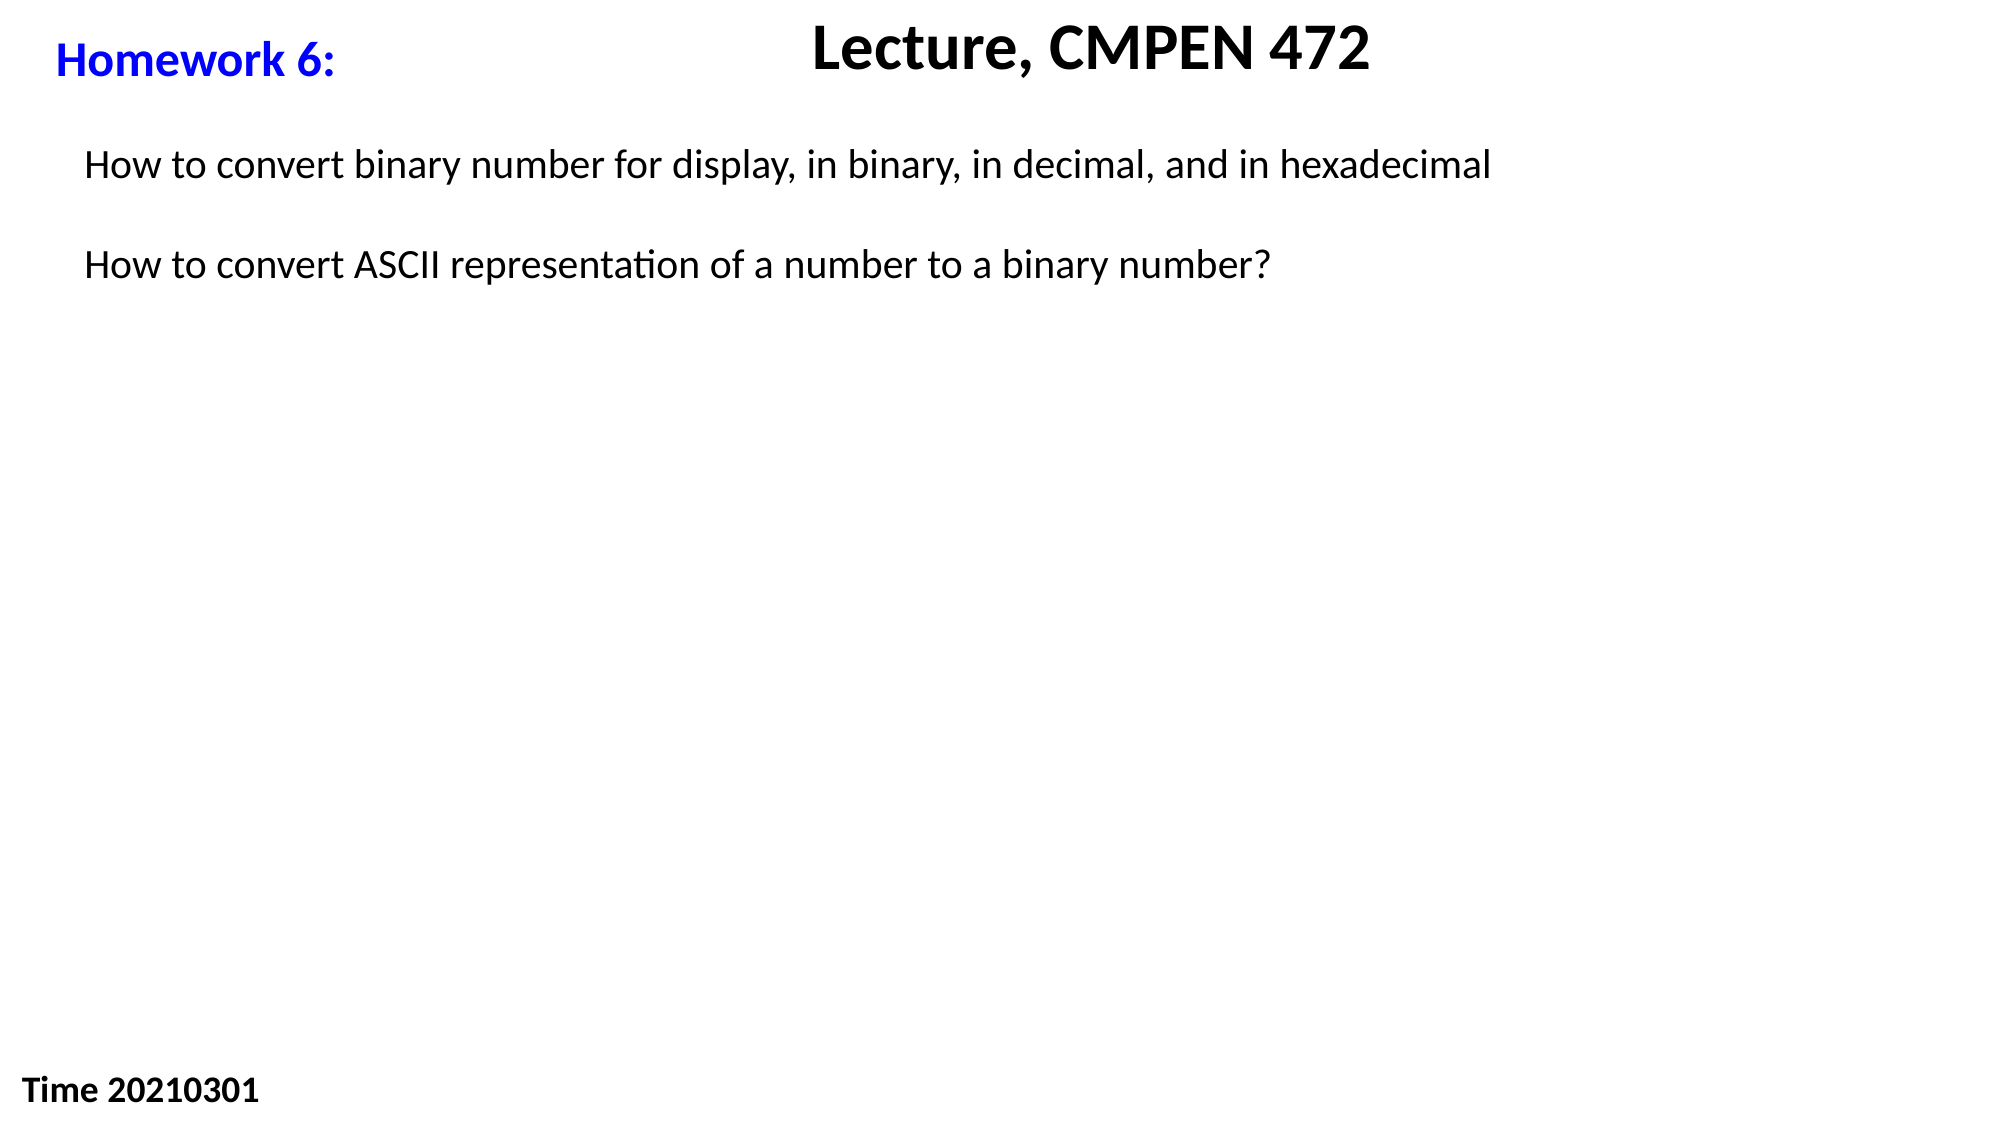

Lecture, CMPEN 472
Homework 6:

   How to convert binary number for display, in binary, in decimal, and in hexadecimal

   How to convert ASCII representation of a number to a binary number?

Time 20210301